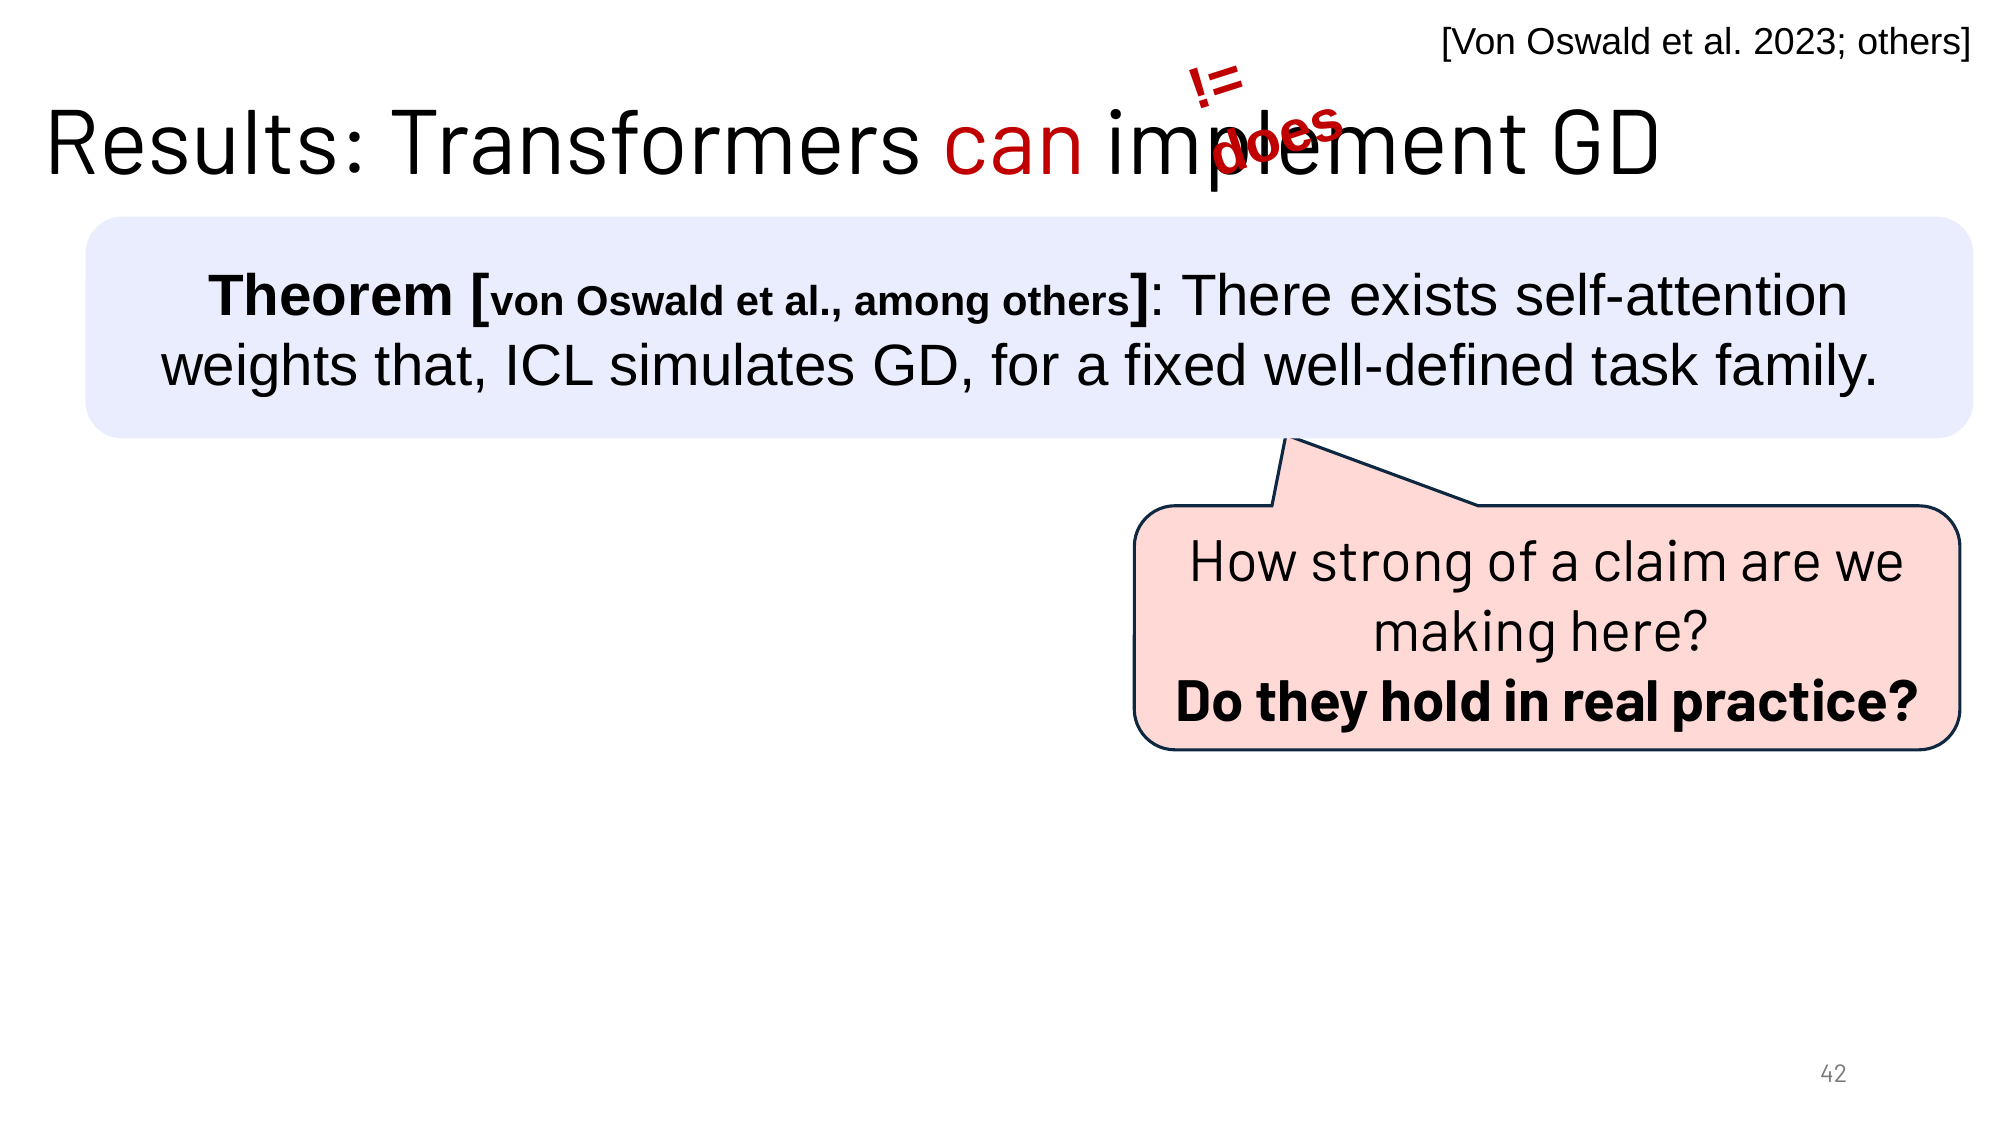

[Von Oswald et al. 2023; others]
!= does
# Results: Transformers can implement GD
Theorem [von Oswald et al., among others]: There exists self-attention weights that, ICL simulates GD, for a fixed well-defined task family.
How strong of a claim are we making here?
Do they hold in real practice?
42